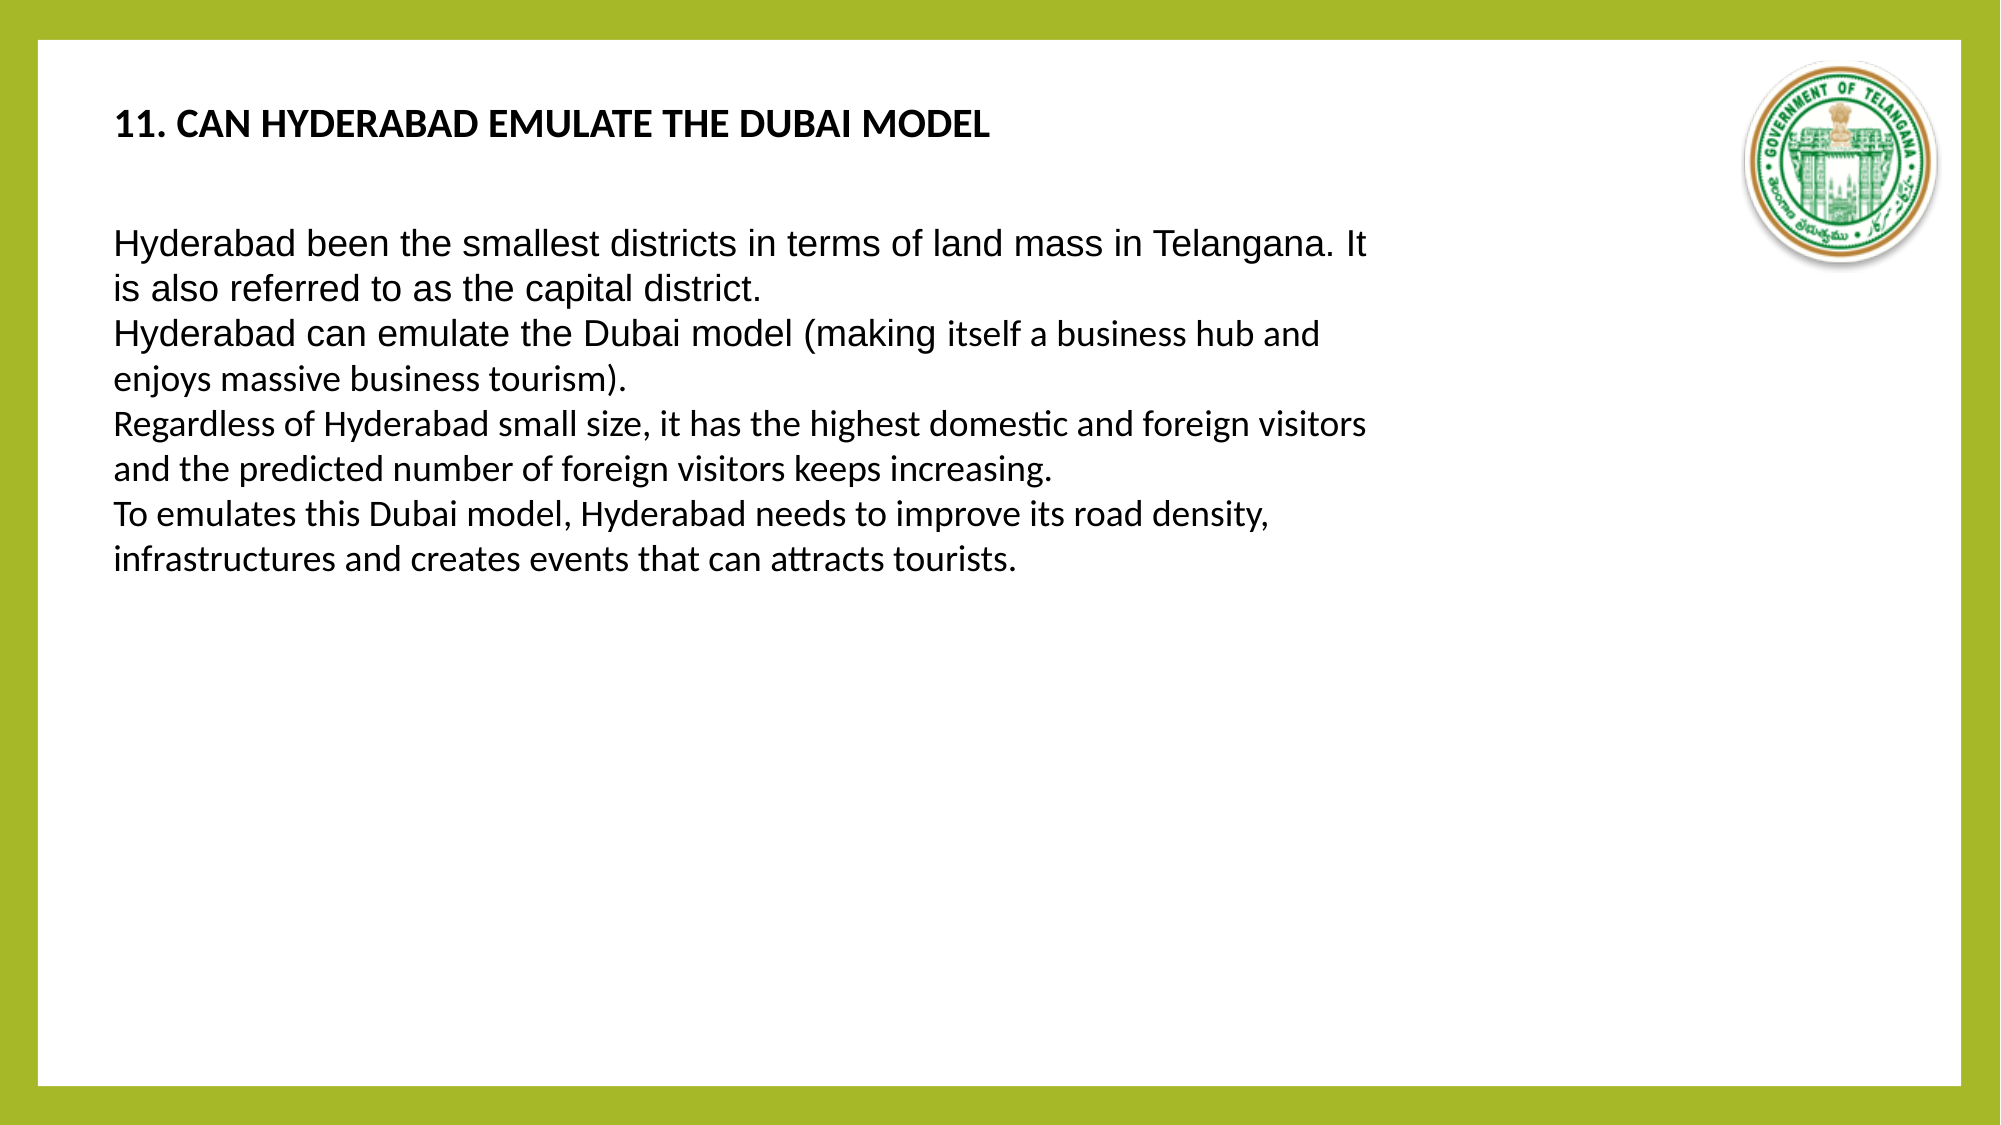

11. CAN HYDERABAD EMULATE THE DUBAI MODEL
Hyderabad been the smallest districts in terms of land mass in Telangana. It is also referred to as the capital district.
Hyderabad can emulate the Dubai model (making itself a business hub and enjoys massive business tourism).
Regardless of Hyderabad small size, it has the highest domestic and foreign visitors and the predicted number of foreign visitors keeps increasing.
To emulates this Dubai model, Hyderabad needs to improve its road density, infrastructures and creates events that can attracts tourists.